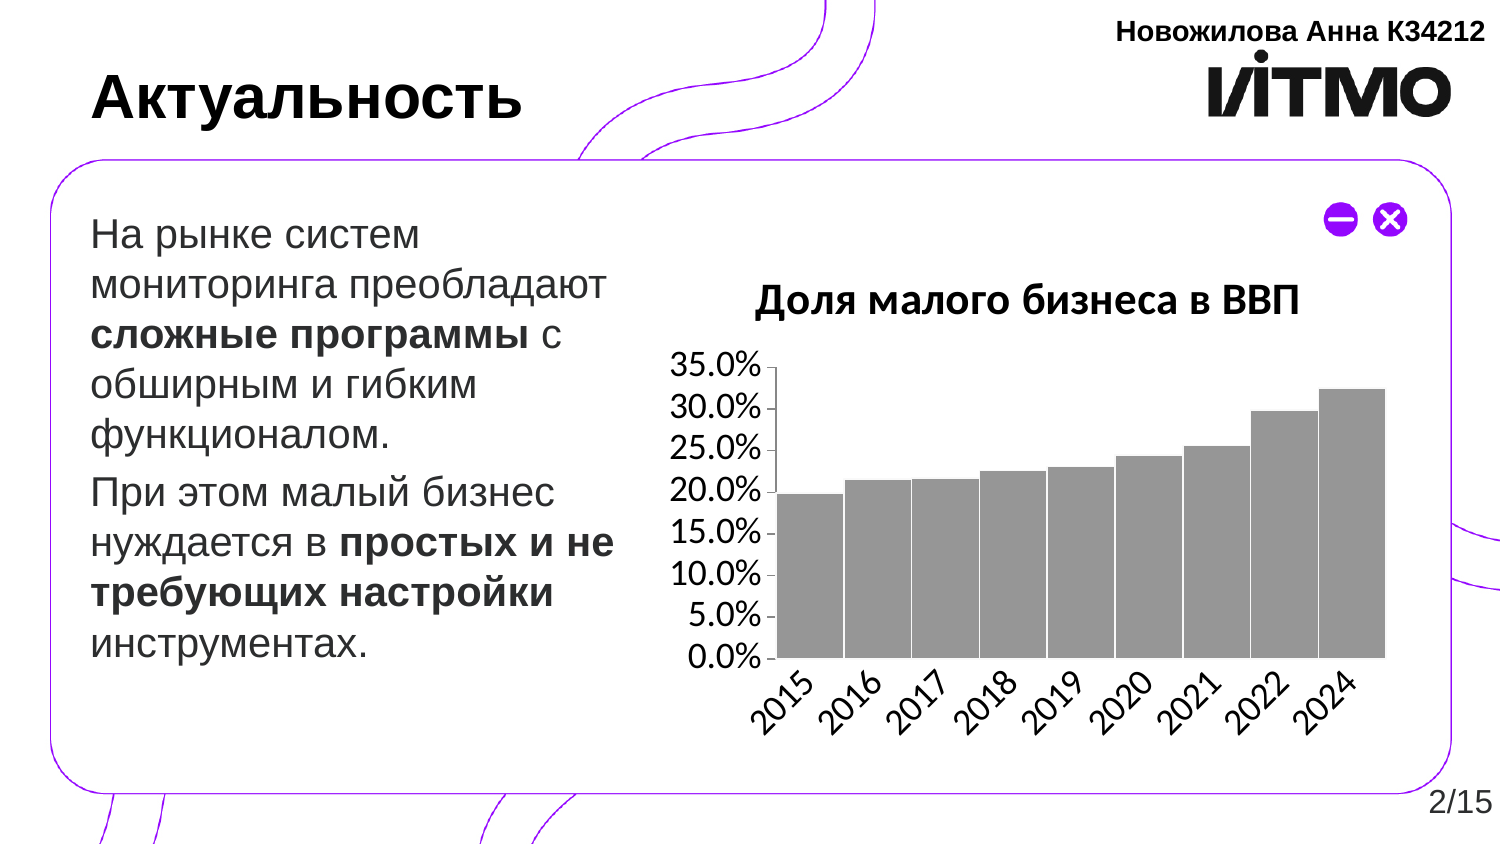

Новожилова Анна К34212
# Актуальность
На рынке систем мониторинга преобладают сложные программы с обширным и гибким функционалом.
При этом малый бизнес нуждается в простых и не требующих настройки инструментах.

### Chart:

| Category | Доля малого бизнеса в ВВП |
|---|---|
| 2015 | 0.199 |
| 2016 | 0.216 |
| 2017 | 0.217 |
| 2018 | 0.226 |
| 2019 | 0.231 |
| 2020 | 0.245 |
| 2021 | 0.256 |
| 2022 | 0.299 |
| 2024 | 0.325 |
2/15